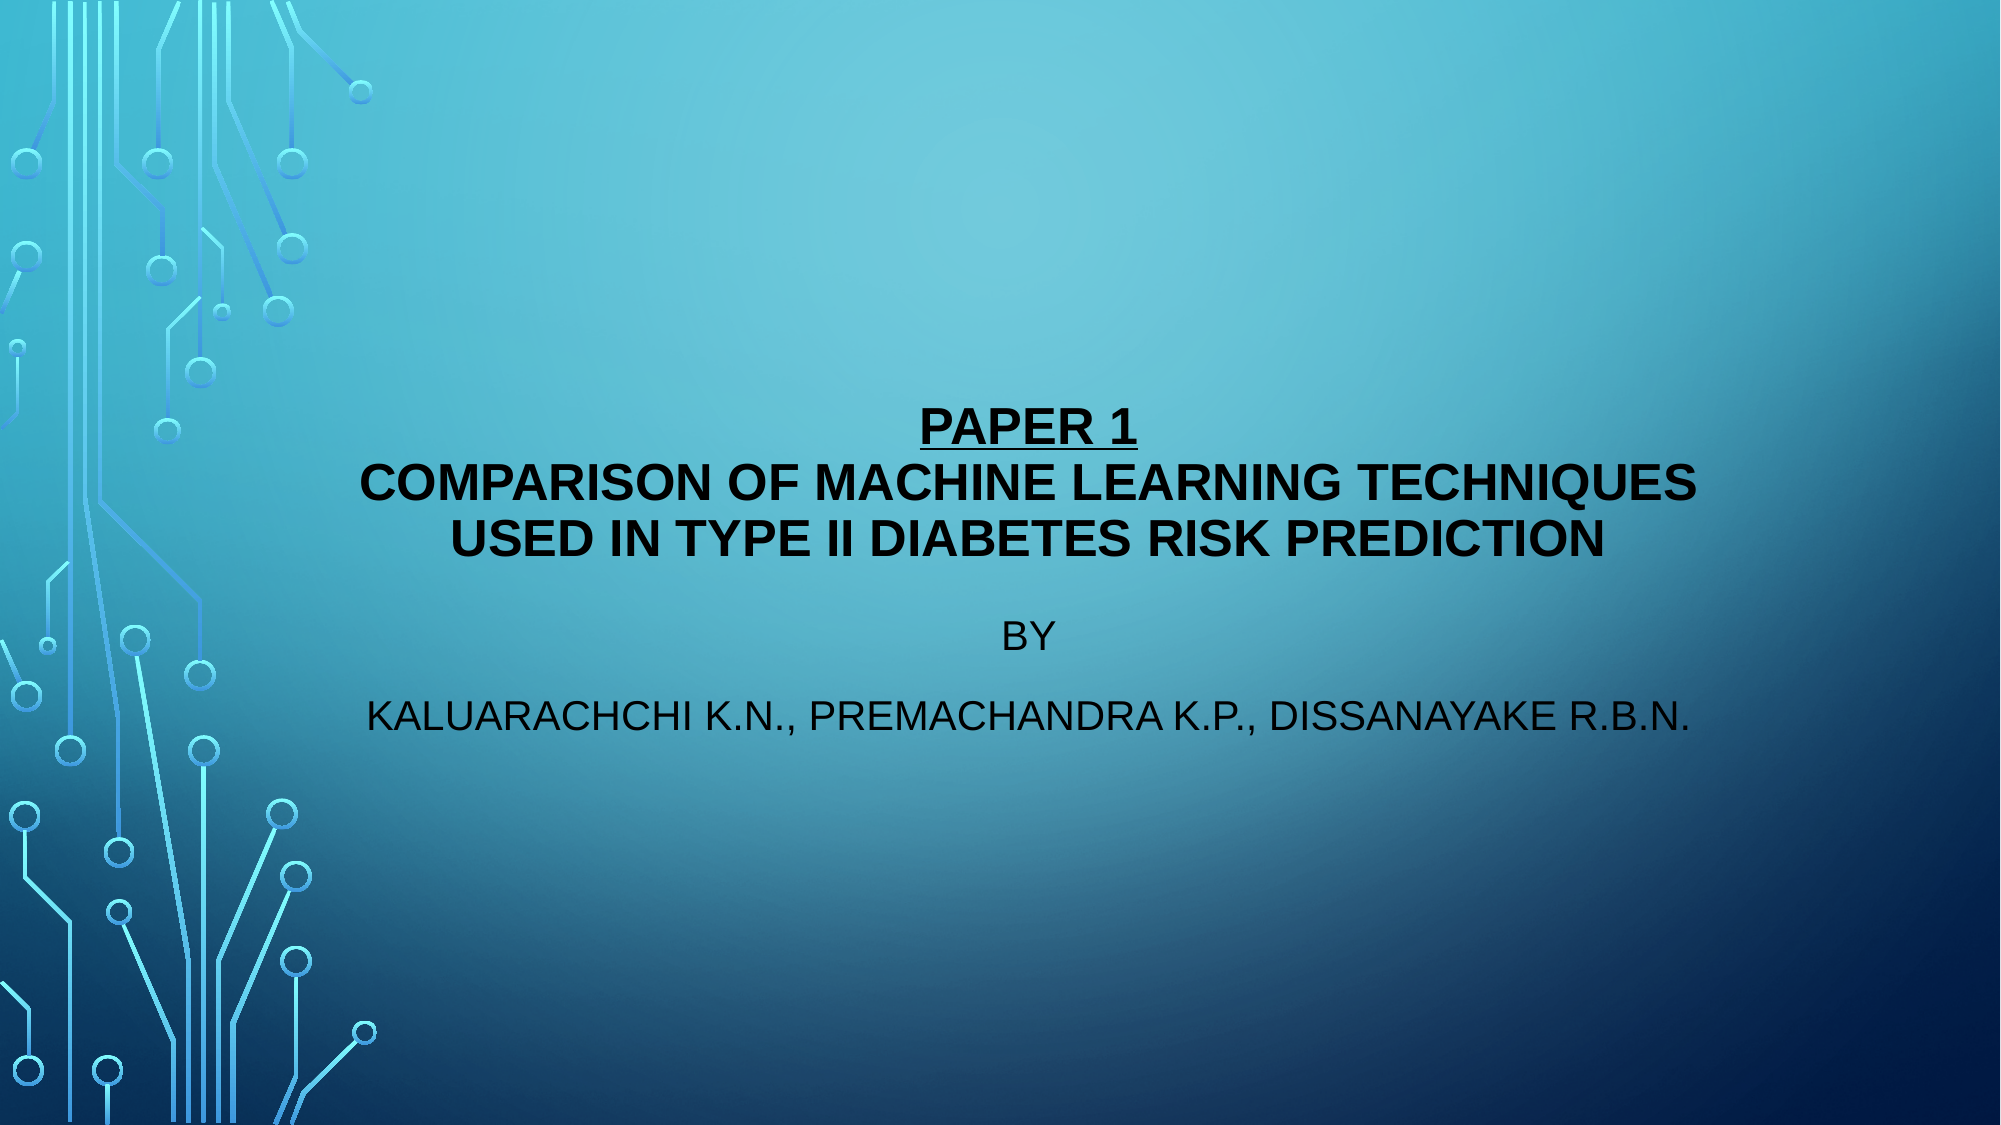

# PAPER 1 Comparison of machine learning techniques used in type II diabetes risk prediction
By
kaluarachchi K.N., Premachandra K.P., Dissanayake R.B.N.